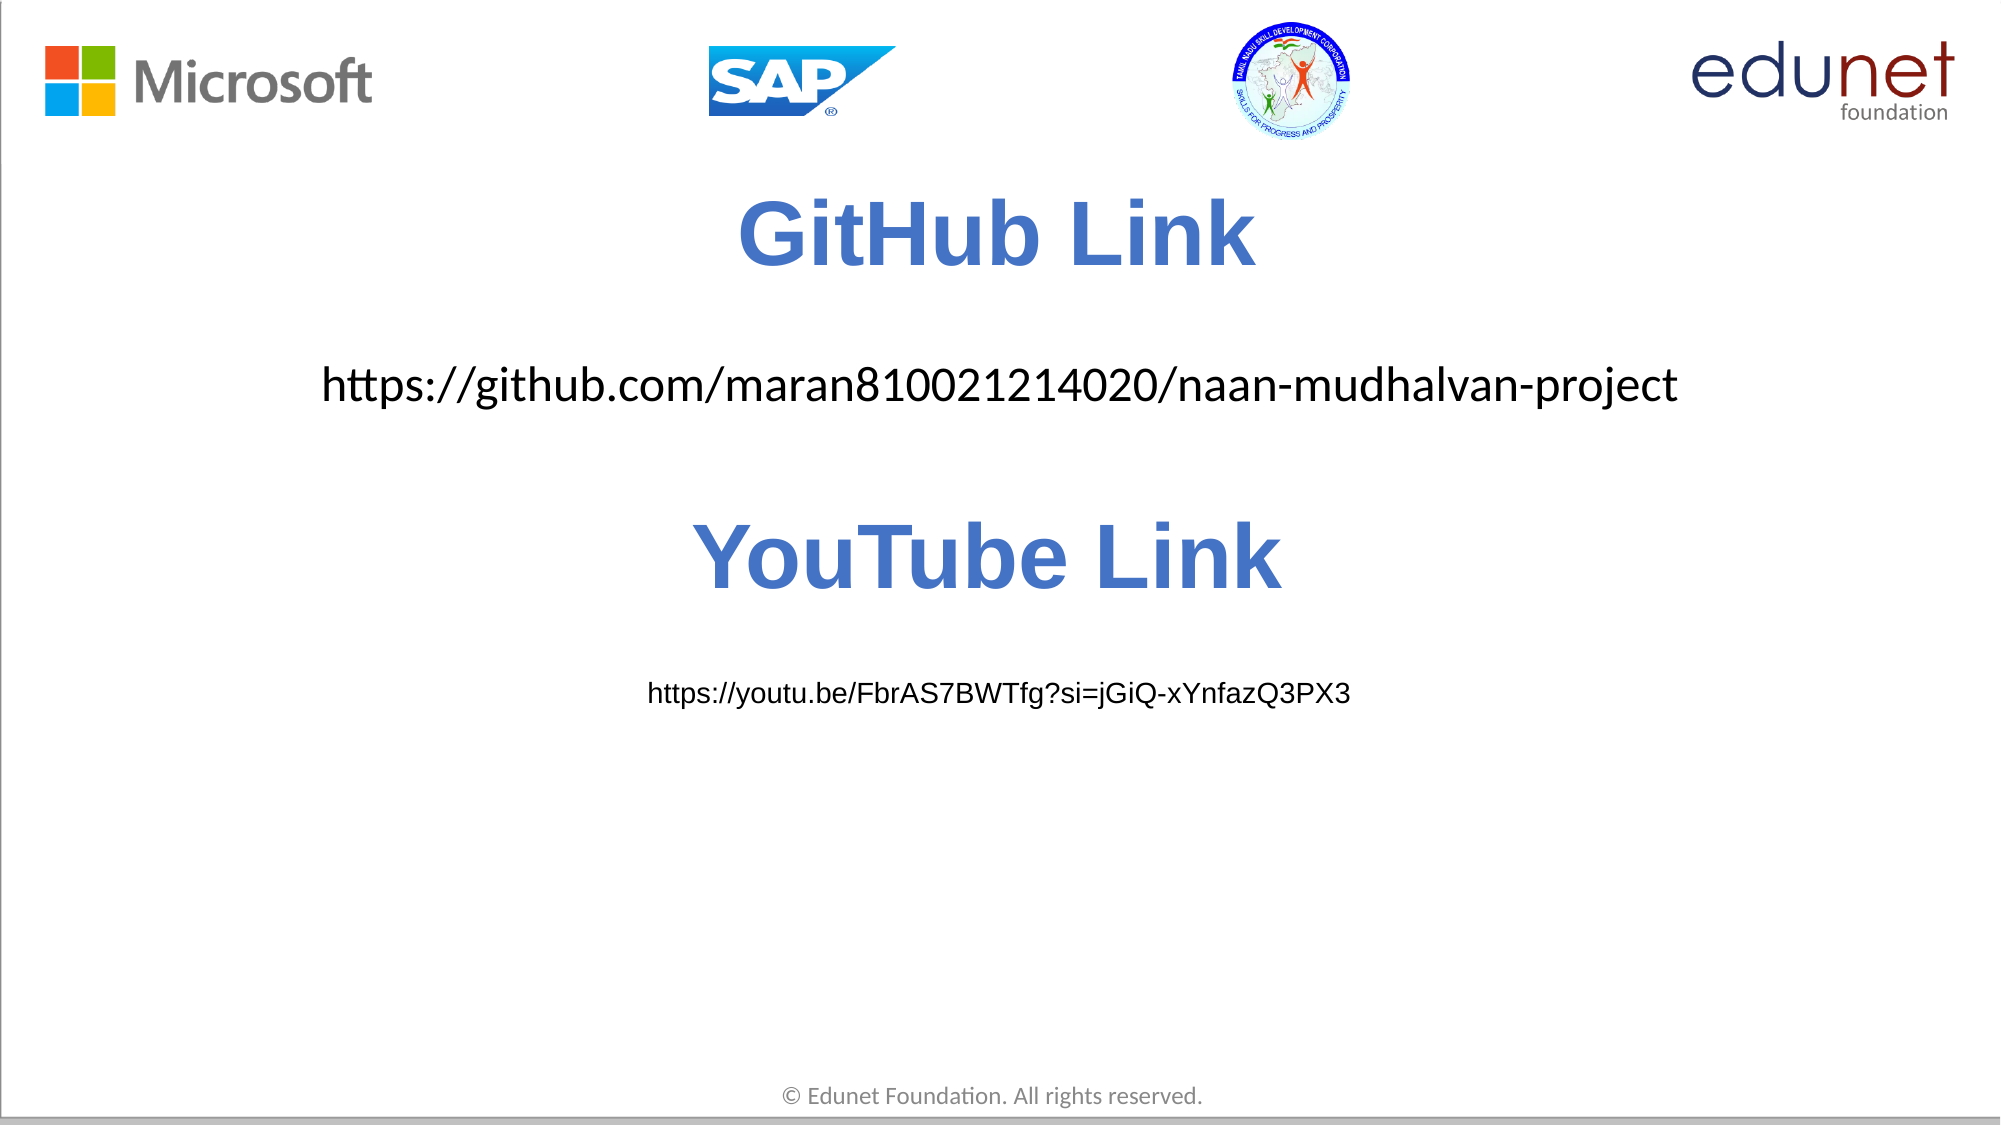

# GitHub Link
https://github.com/maran810021214020/naan-mudhalvan-project
YouTube Link
https://youtu.be/FbrAS7BWTfg?si=jGiQ-xYnfazQ3PX3
© Edunet Foundation. All rights reserved.